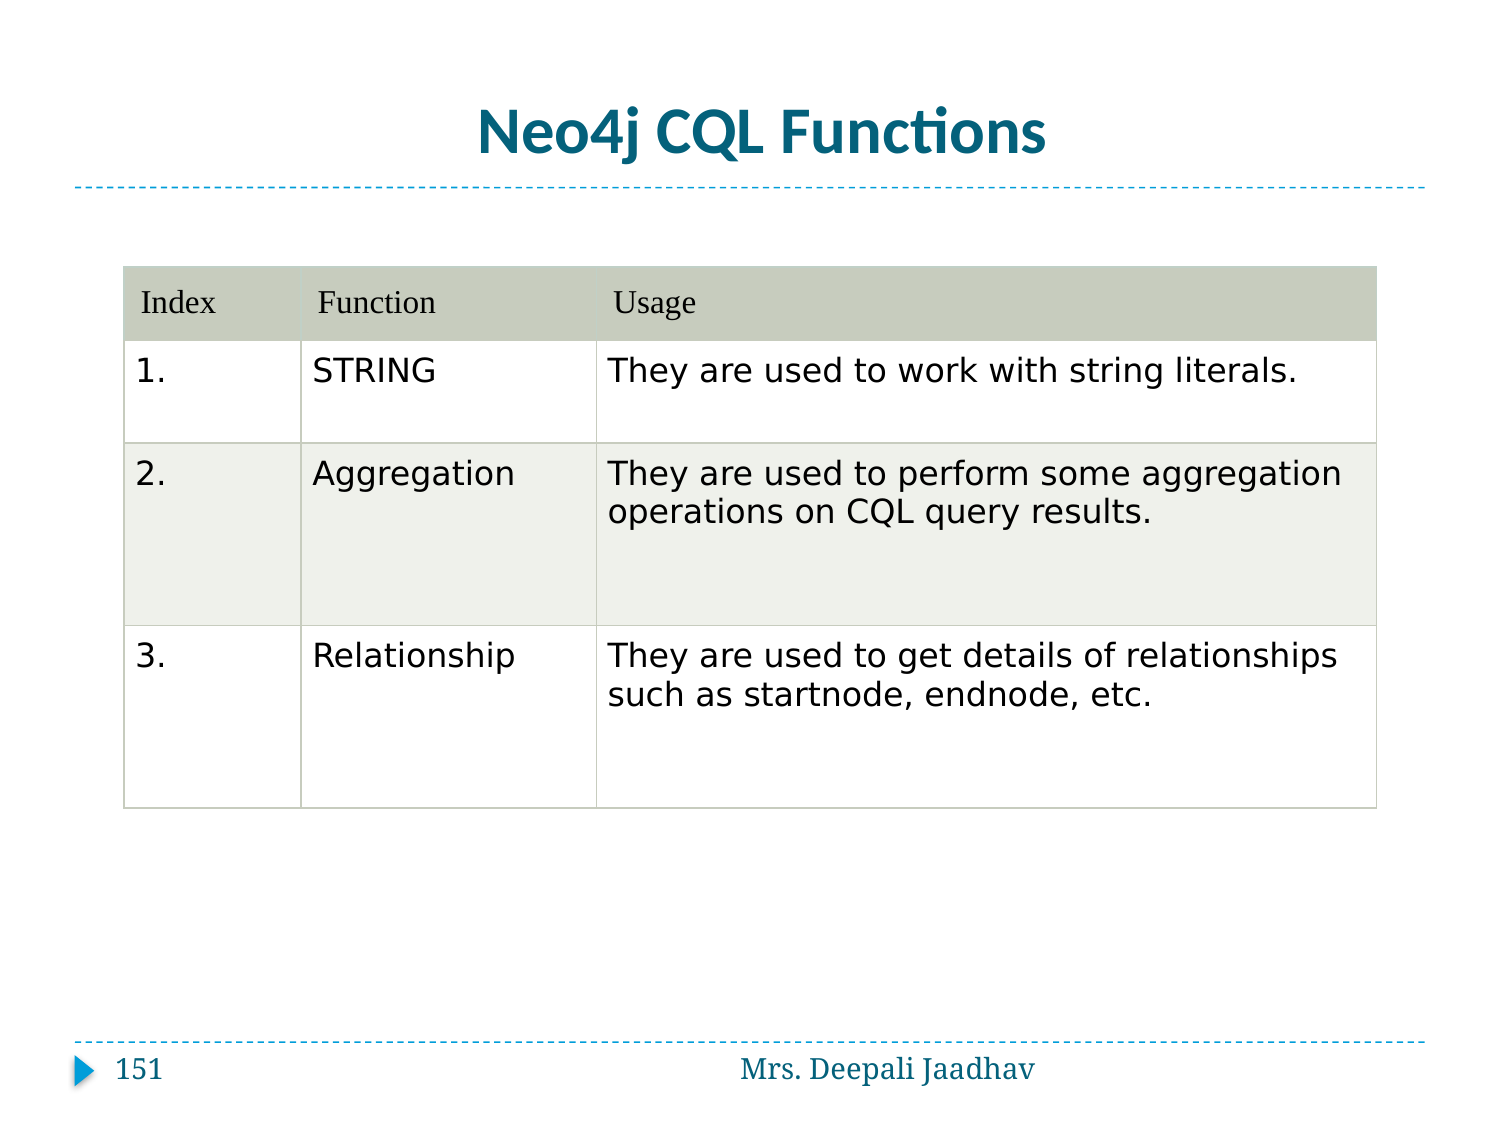

# Neo4j CQL Functions
| Index | Function | Usage |
| --- | --- | --- |
| 1. | STRING | They are used to work with string literals. |
| 2. | Aggregation | They are used to perform some aggregation operations on CQL query results. |
| 3. | Relationship | They are used to get details of relationships such as startnode, endnode, etc. |
151
Mrs. Deepali Jaadhav